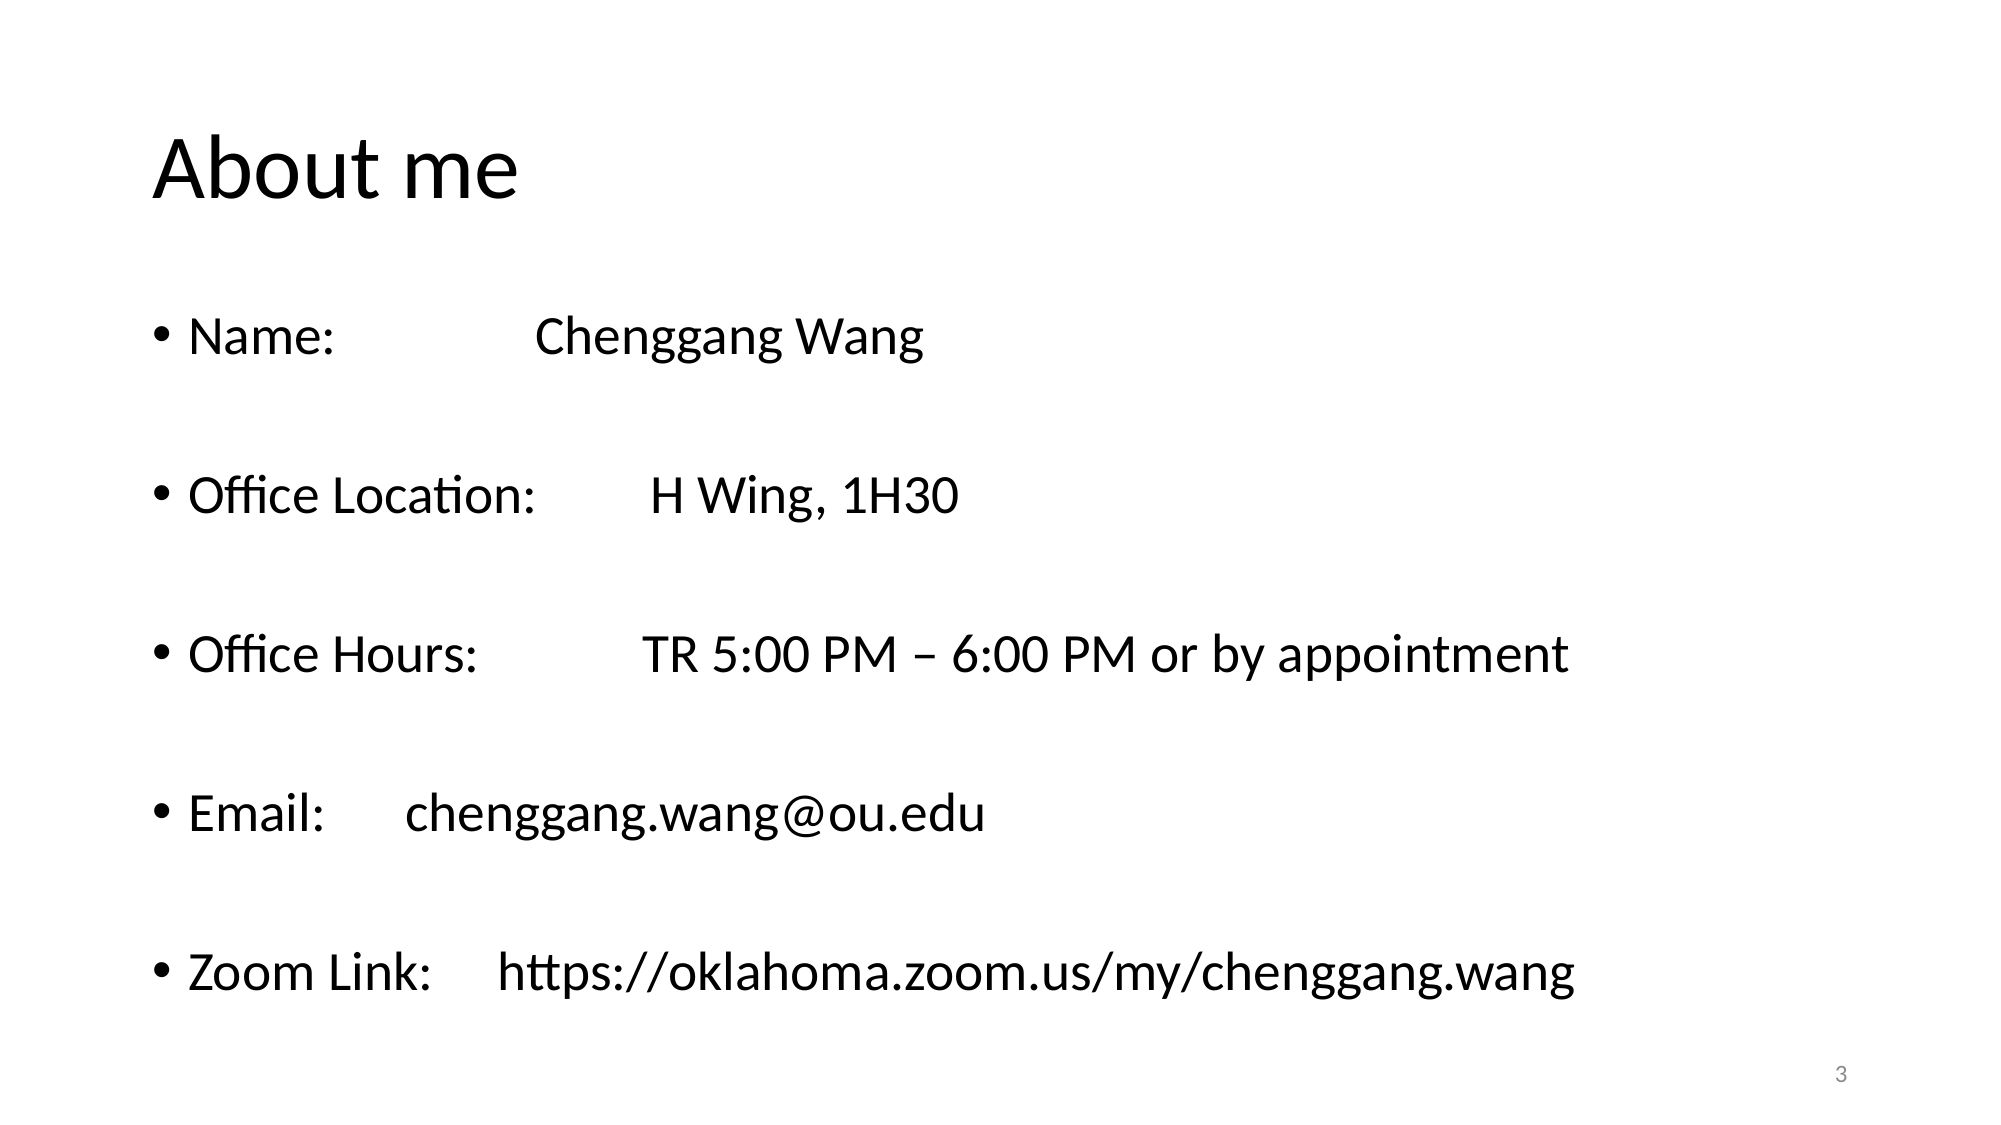

# About me
Name: 		     Chenggang Wang

Office Location:         H Wing, 1H30

Office Hours:             TR 5:00 PM – 6:00 PM or by appointment

Email:		      chenggang.wang@ou.edu

Zoom Link:  	  https://oklahoma.zoom.us/my/chenggang.wang

3